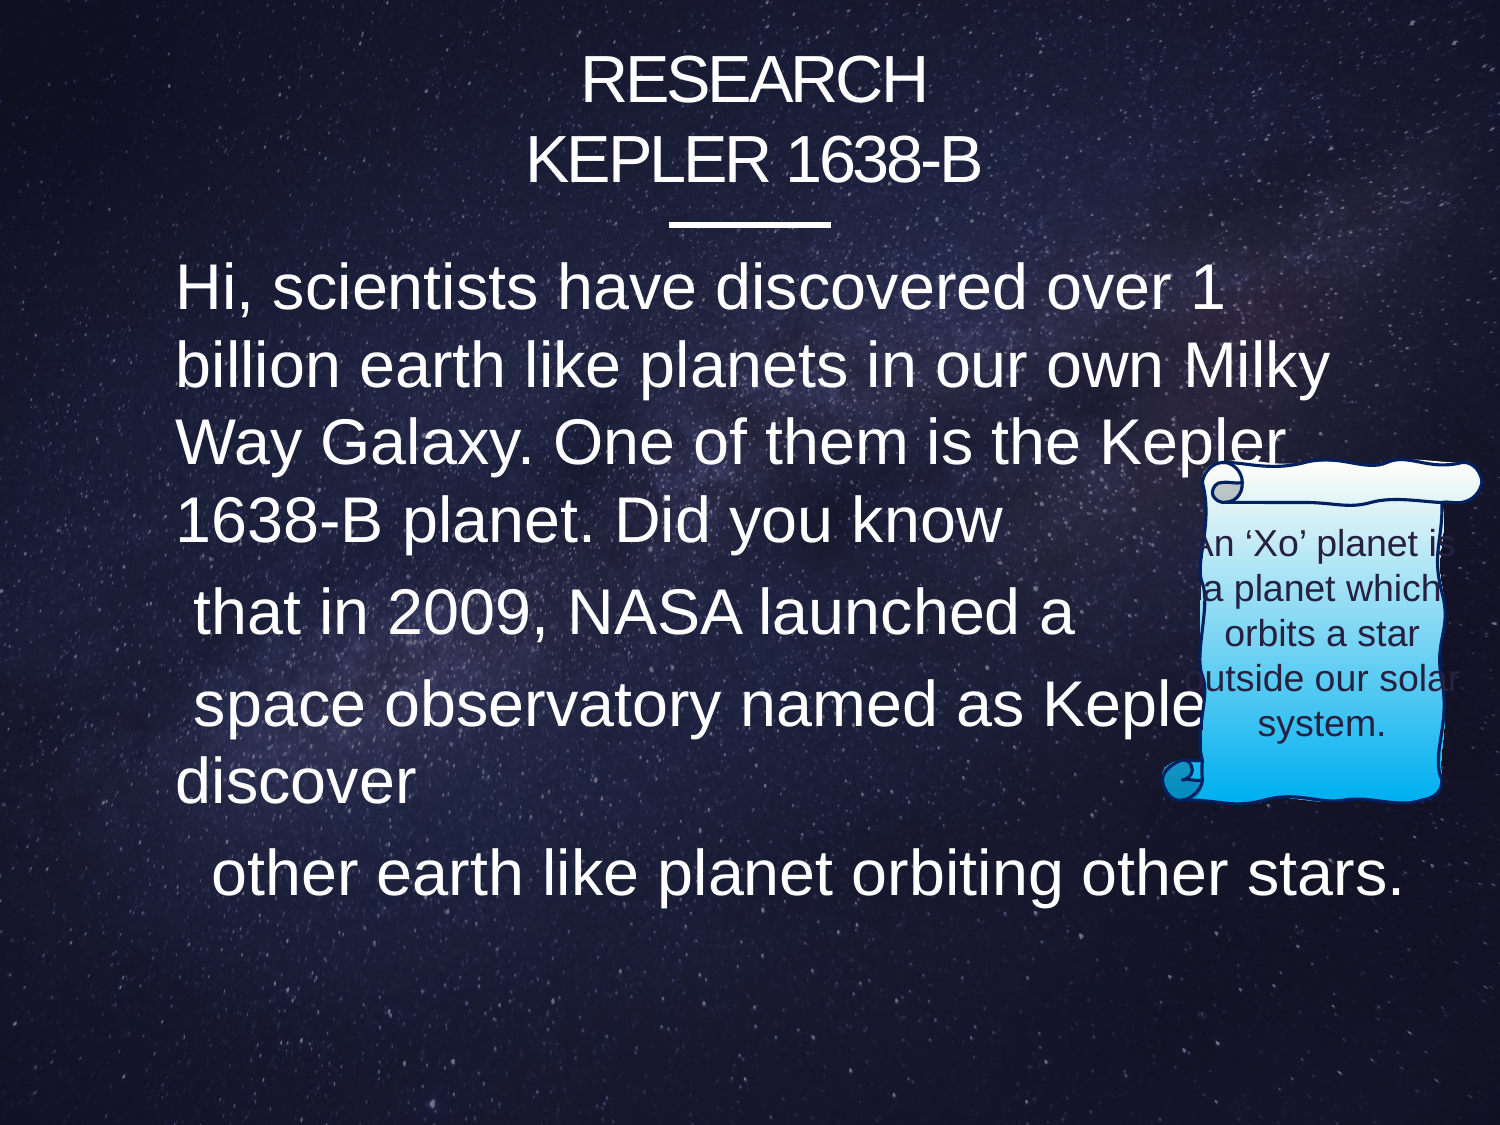

# Research kepler 1638-b
Hi, scientists have discovered over 1 billion earth like planets in our own Milky Way Galaxy. One of them is the Kepler 1638-B planet. Did you know
 that in 2009, NASA launched a
 space observatory named as Kepler to discover
  other earth like planet orbiting other stars.
An ‘Xo’ planet is a planet which orbits a star outside our solar system.